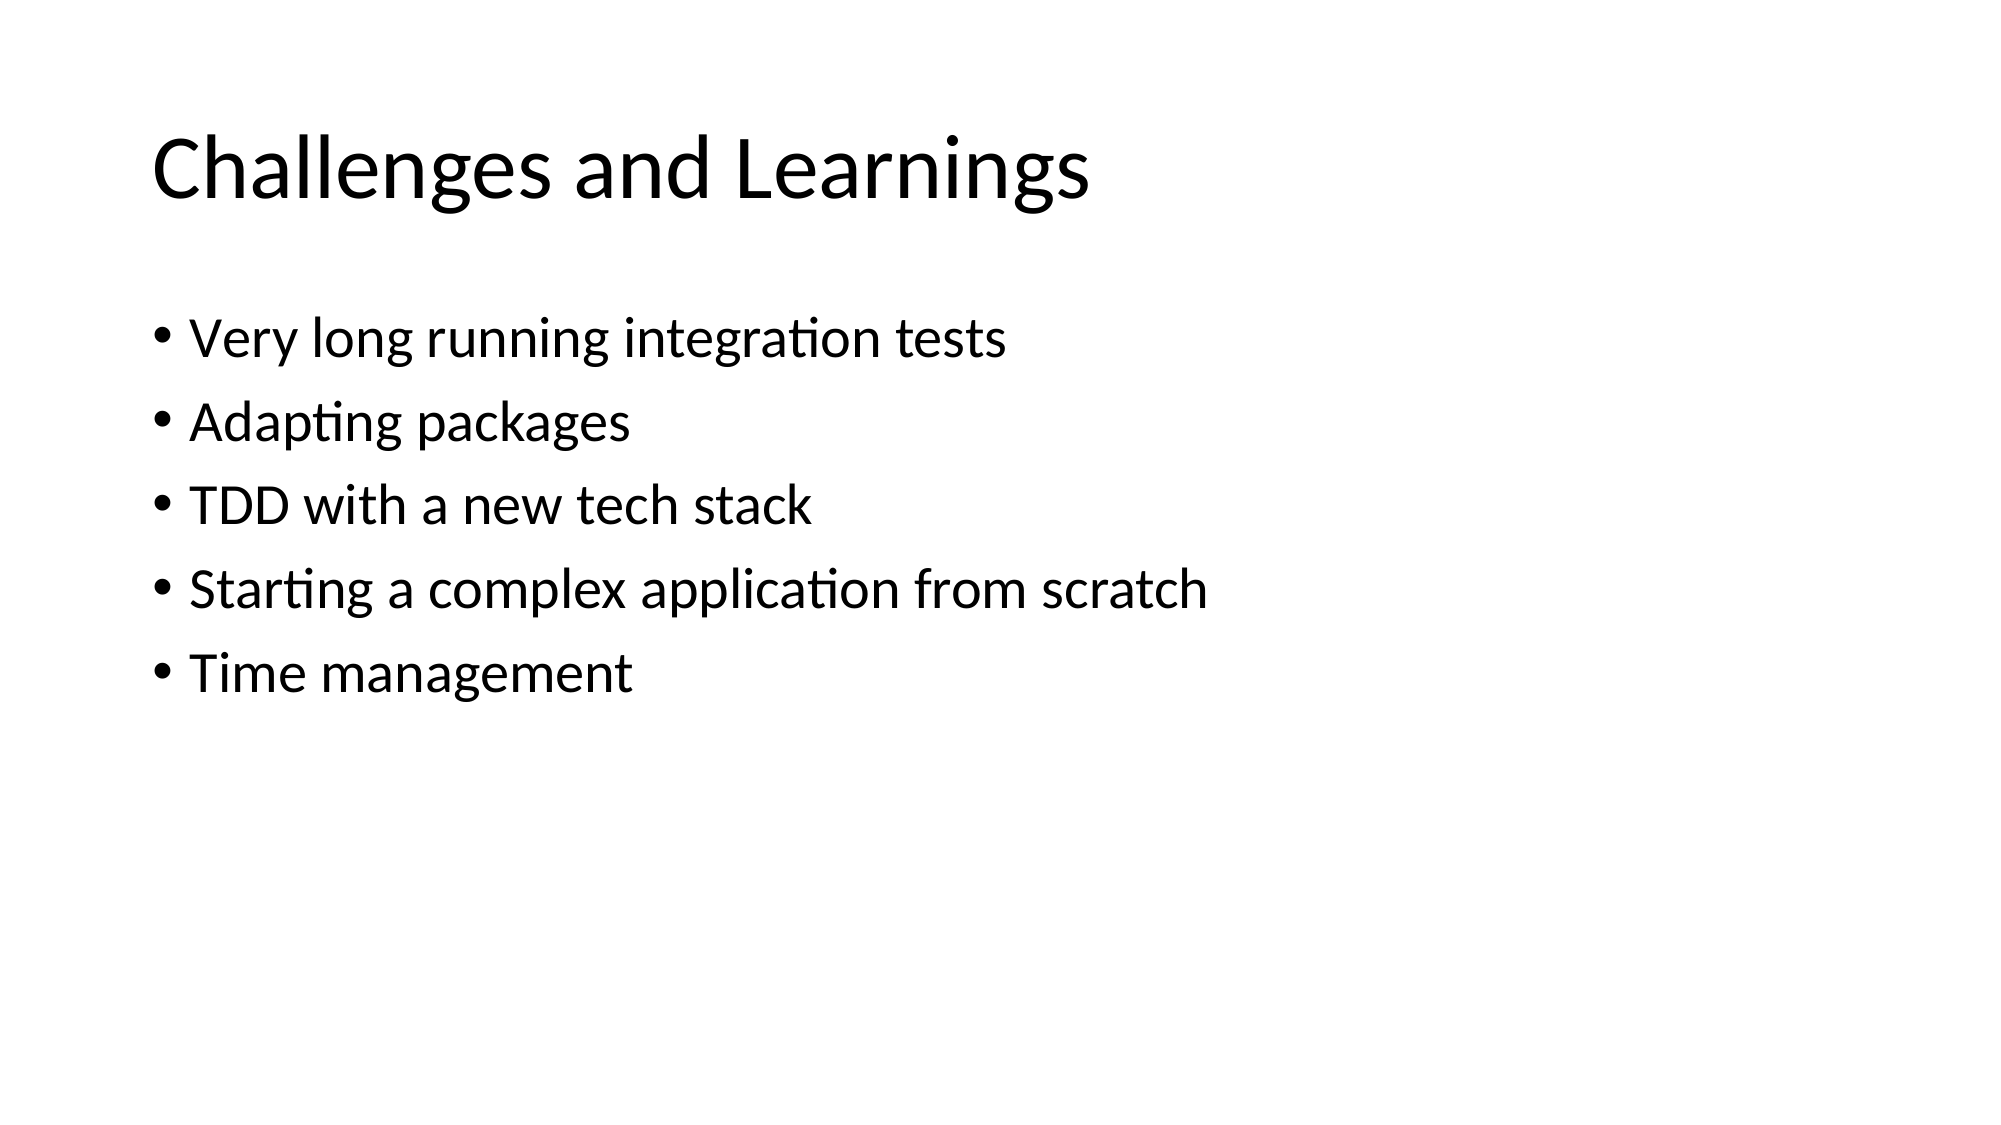

# Challenges and Learnings
Very long running integration tests
Adapting packages
TDD with a new tech stack
Starting a complex application from scratch
Time management